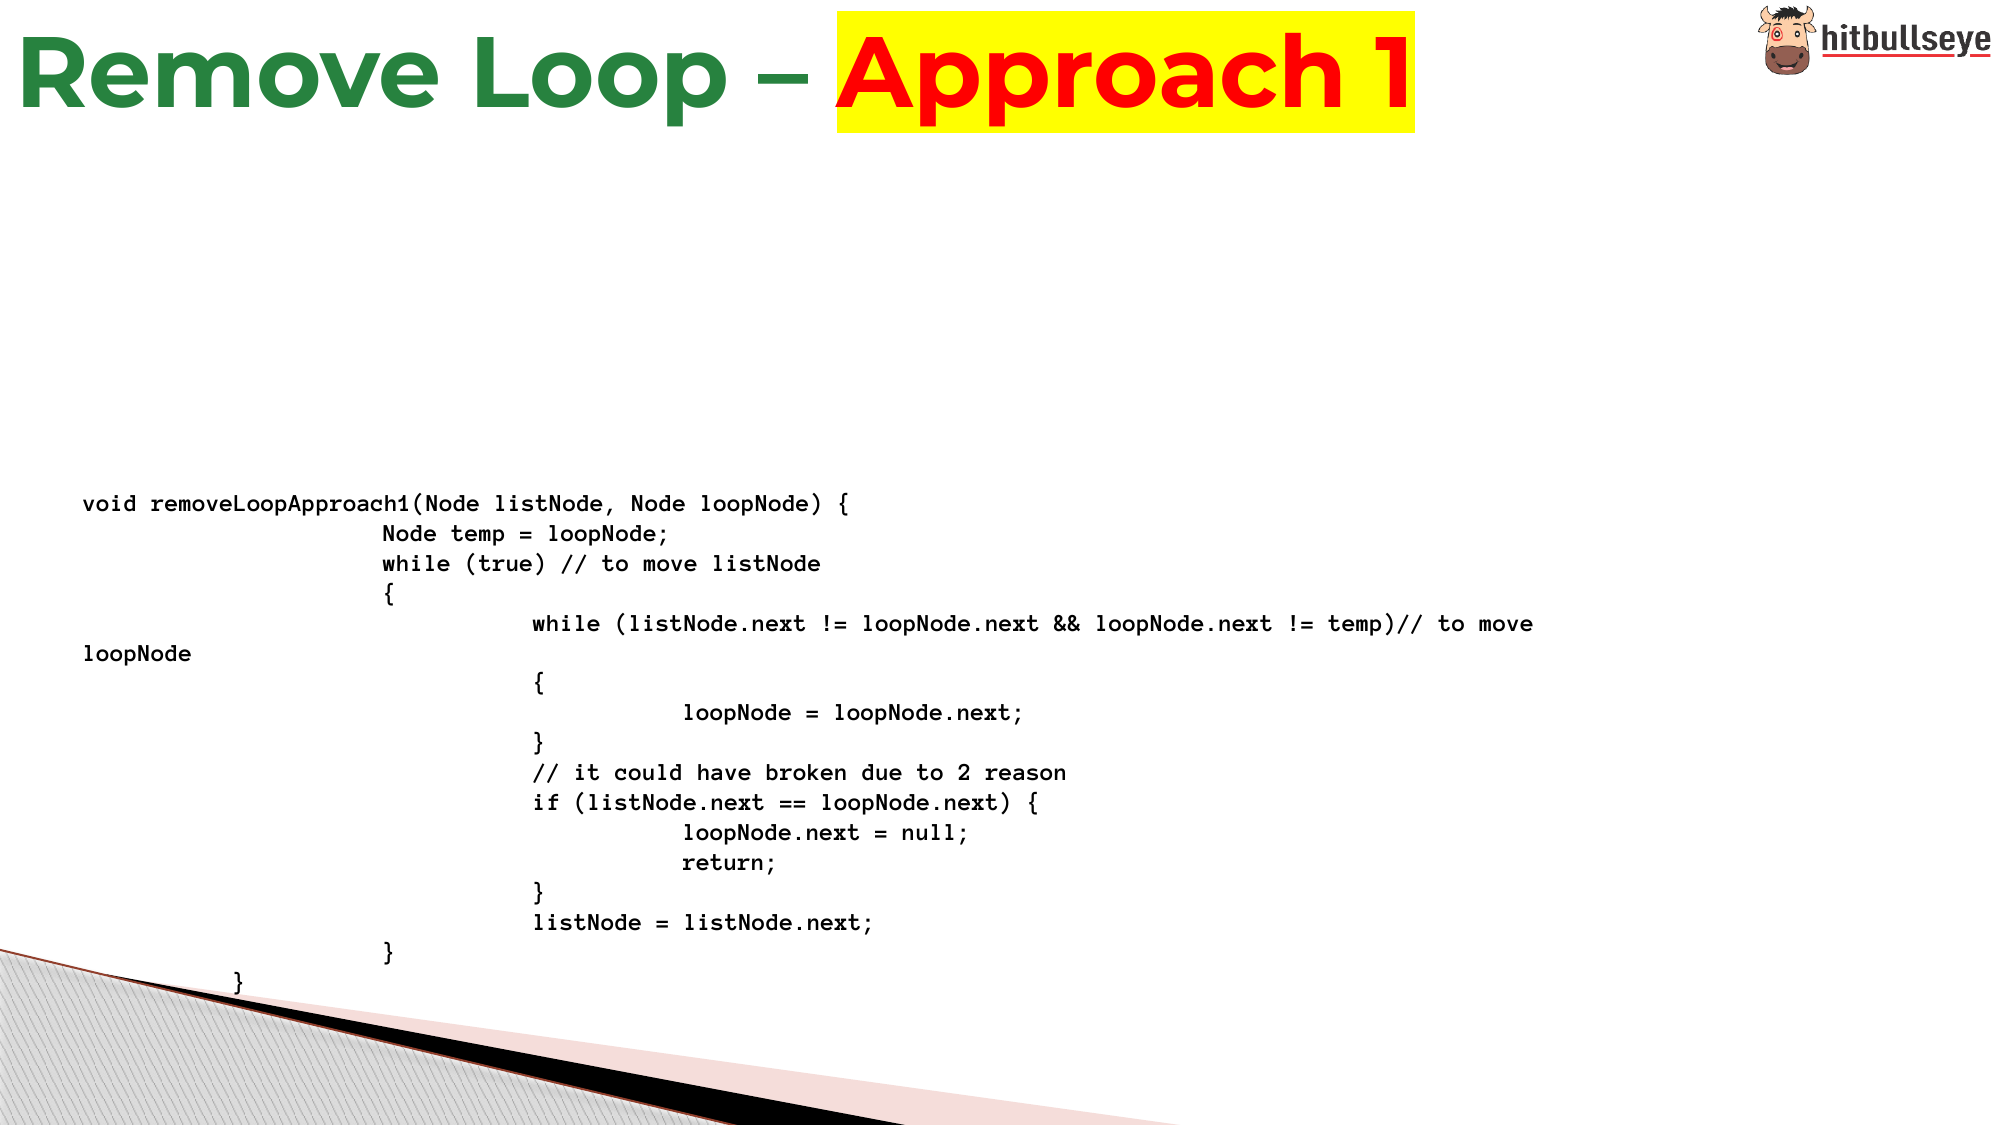

# Remove Loop – Approach 1
void removeLoopApproach1(Node listNode, Node loopNode) {
		Node temp = loopNode;
		while (true) // to move listNode
		{
			while (listNode.next != loopNode.next && loopNode.next != temp)// to move loopNode
			{
				loopNode = loopNode.next;
			}
			// it could have broken due to 2 reason
			if (listNode.next == loopNode.next) {
				loopNode.next = null;
				return;
			}
			listNode = listNode.next;
		}
	}